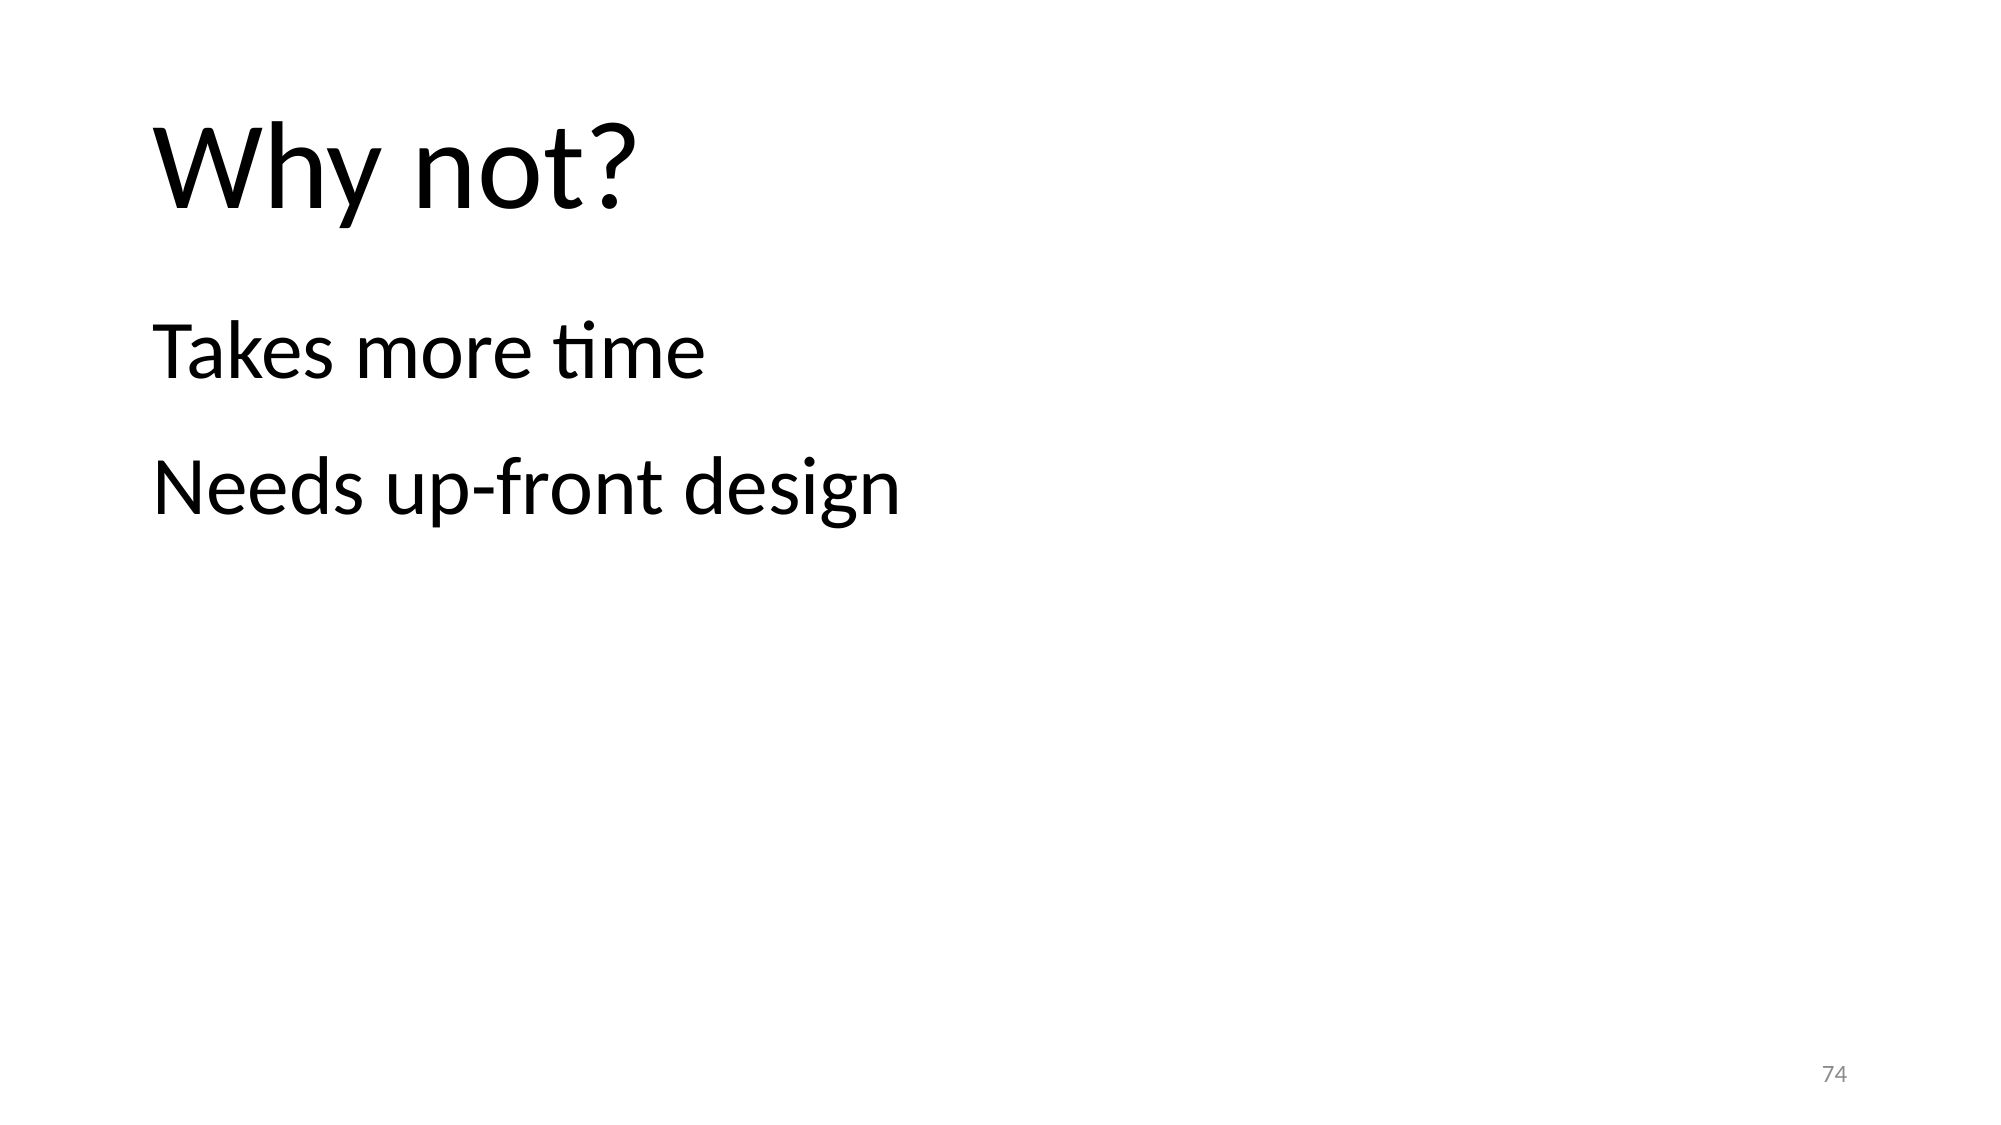

# Why not?
Takes more time
Needs up-front design
74